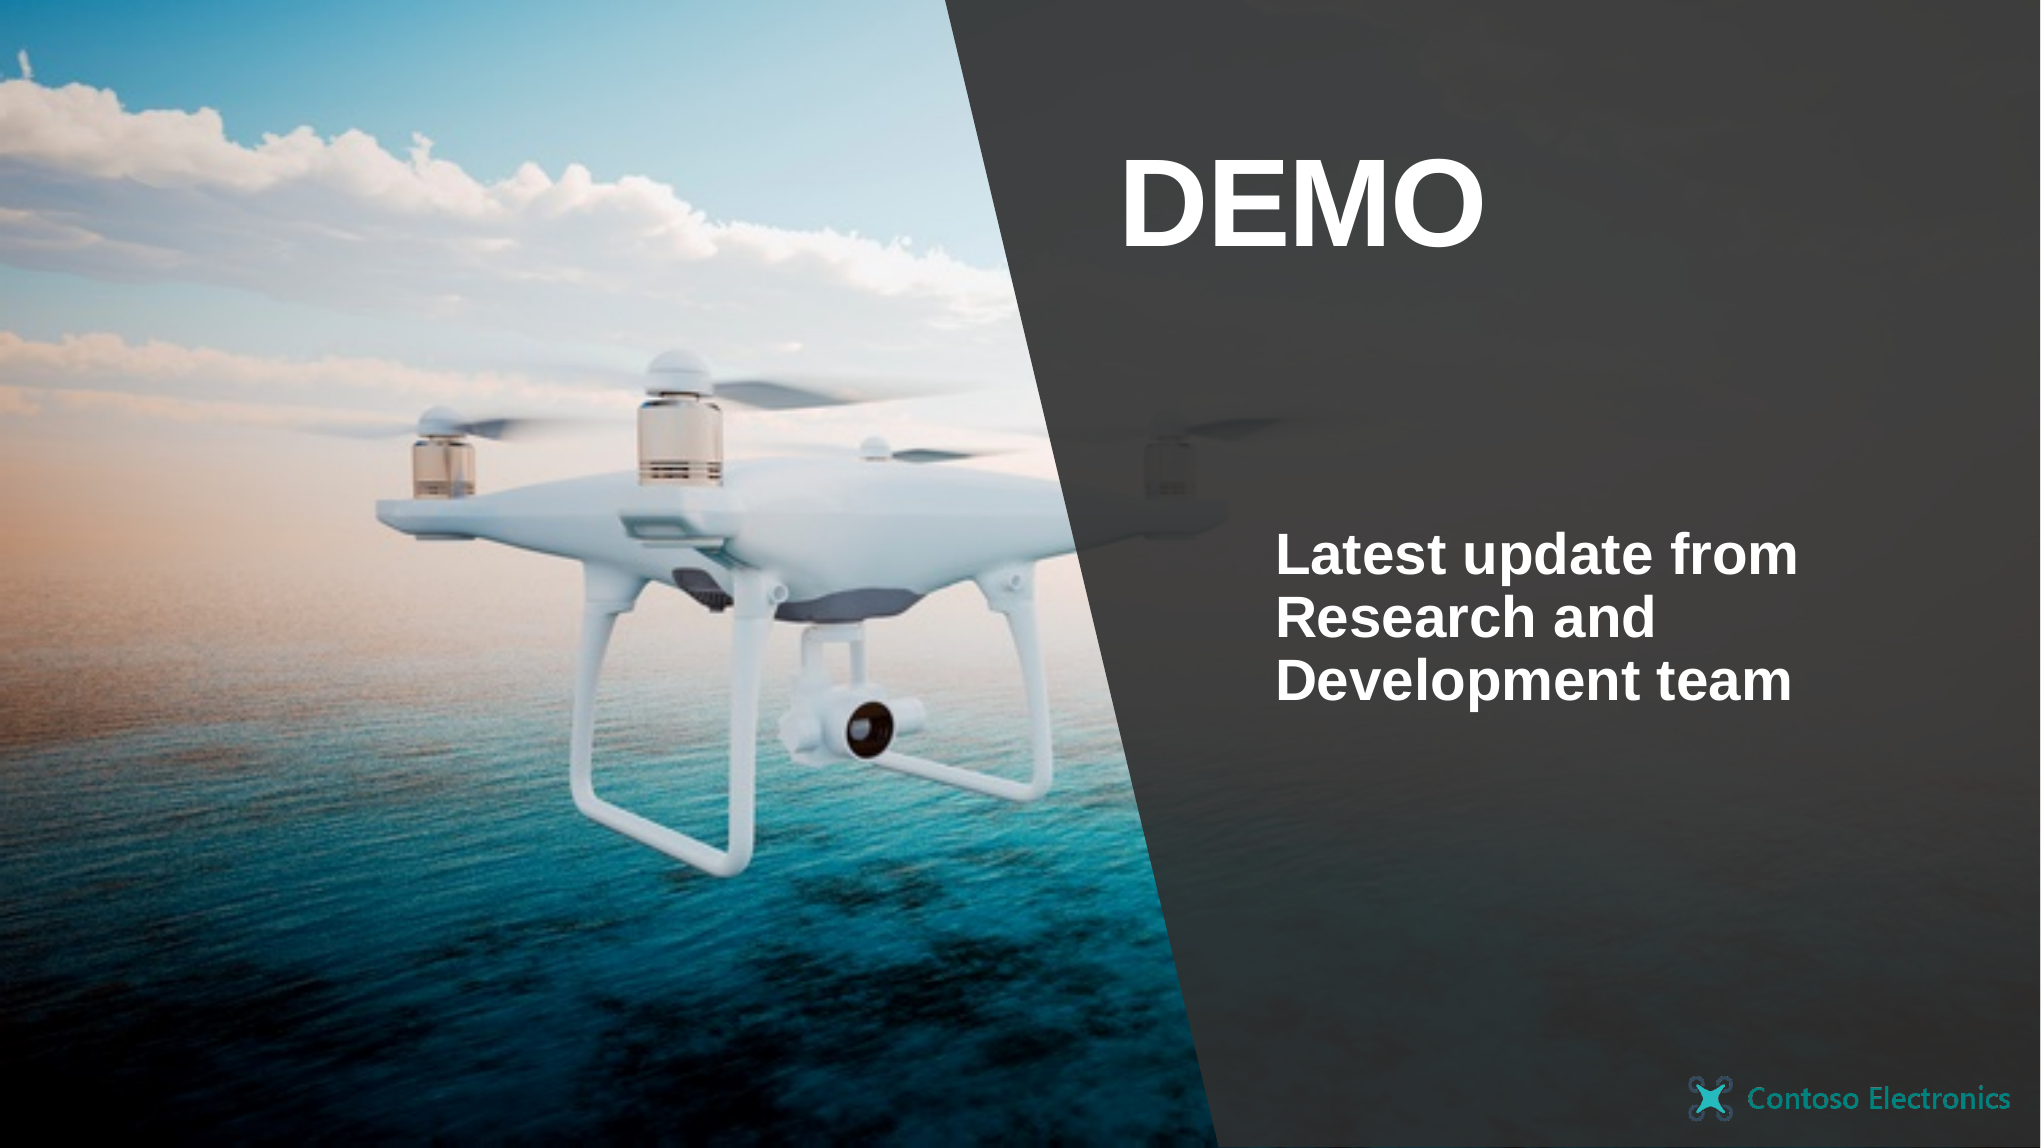

# DEMO
Latest update from Research and Development team